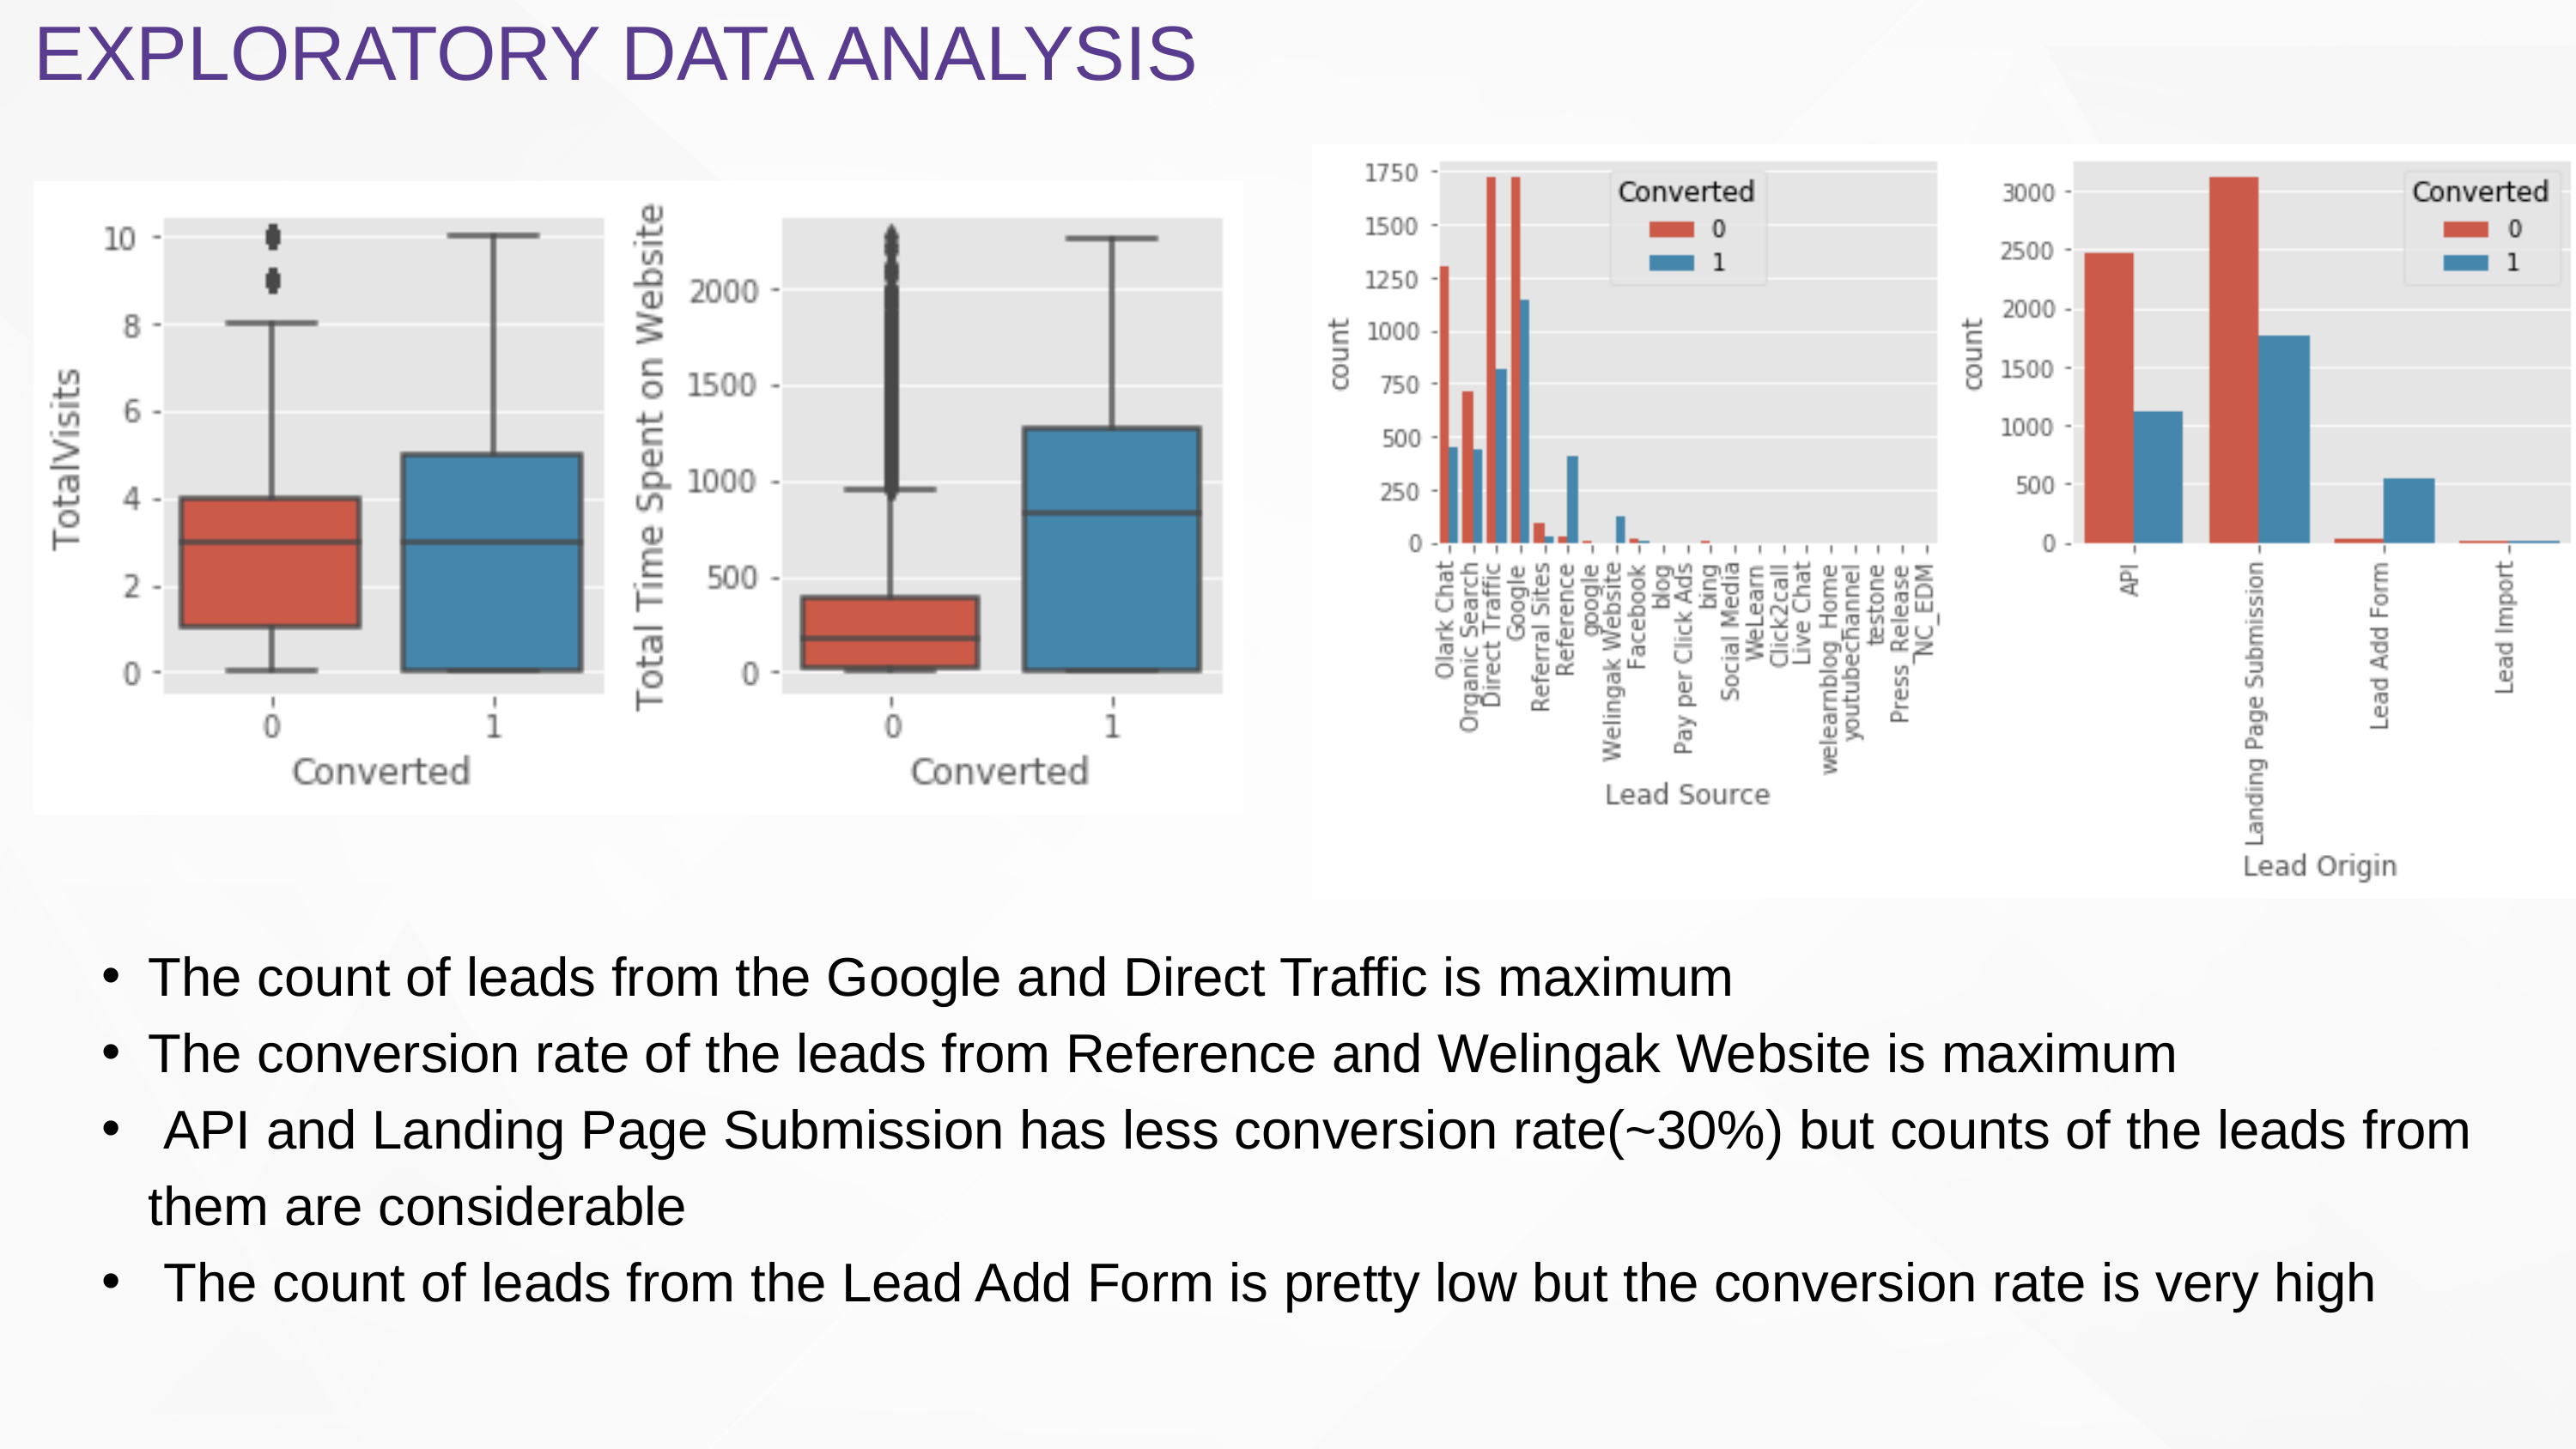

EXPLORATORY DATA ANALYSIS

The count of leads from the Google and Direct Traffic is maximum
The conversion rate of the leads from Reference and Welingak Website is maximum
 API and Landing Page Submission has less conversion rate(~30%) but counts of the leads from them are considerable
 The count of leads from the Lead Add Form is pretty low but the conversion rate is very high